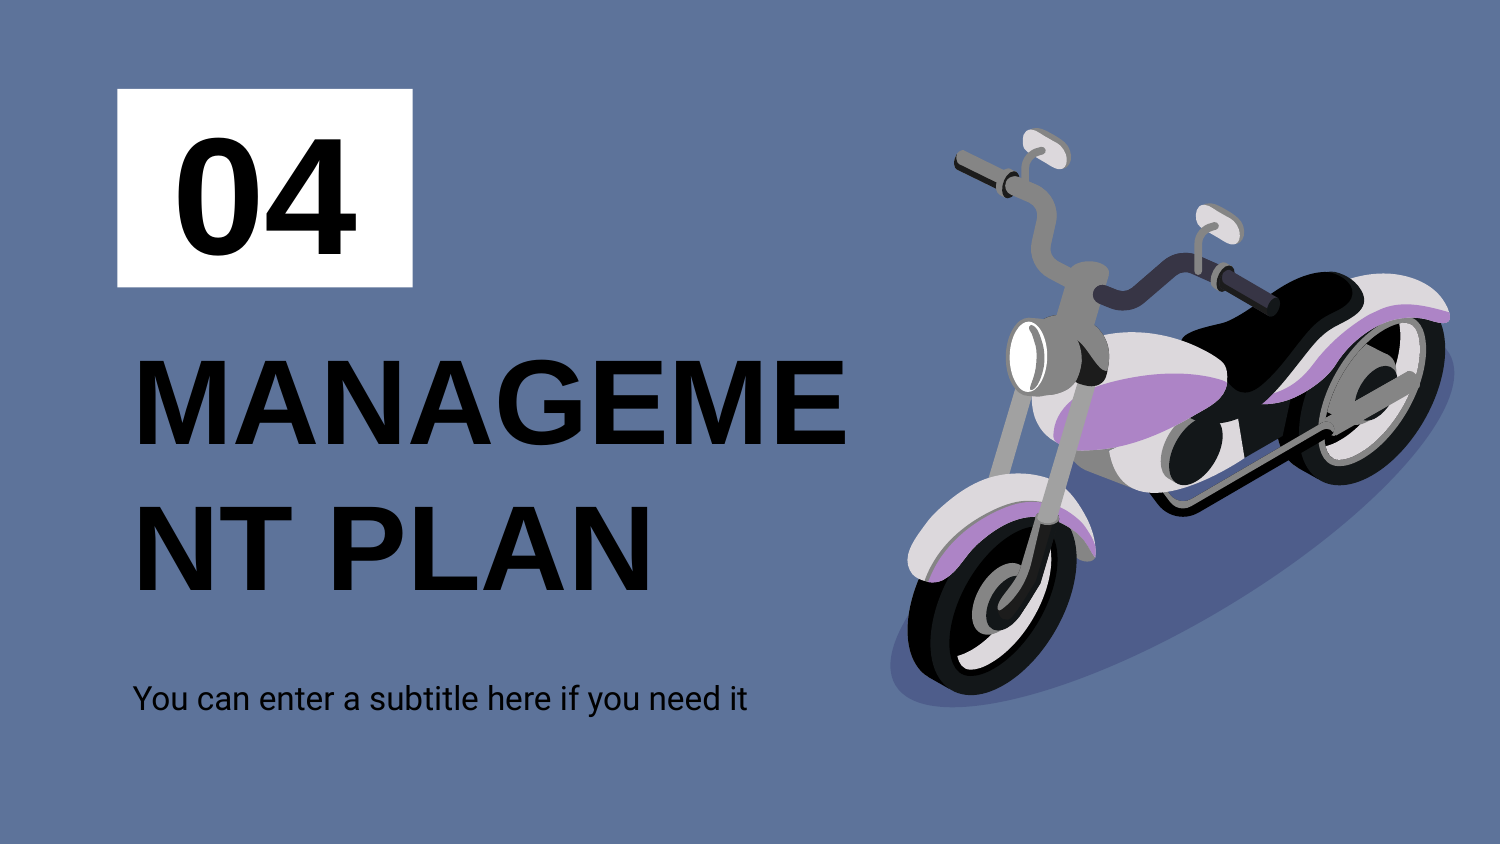

04

# MANAGEMENT PLAN
You can enter a subtitle here if you need it